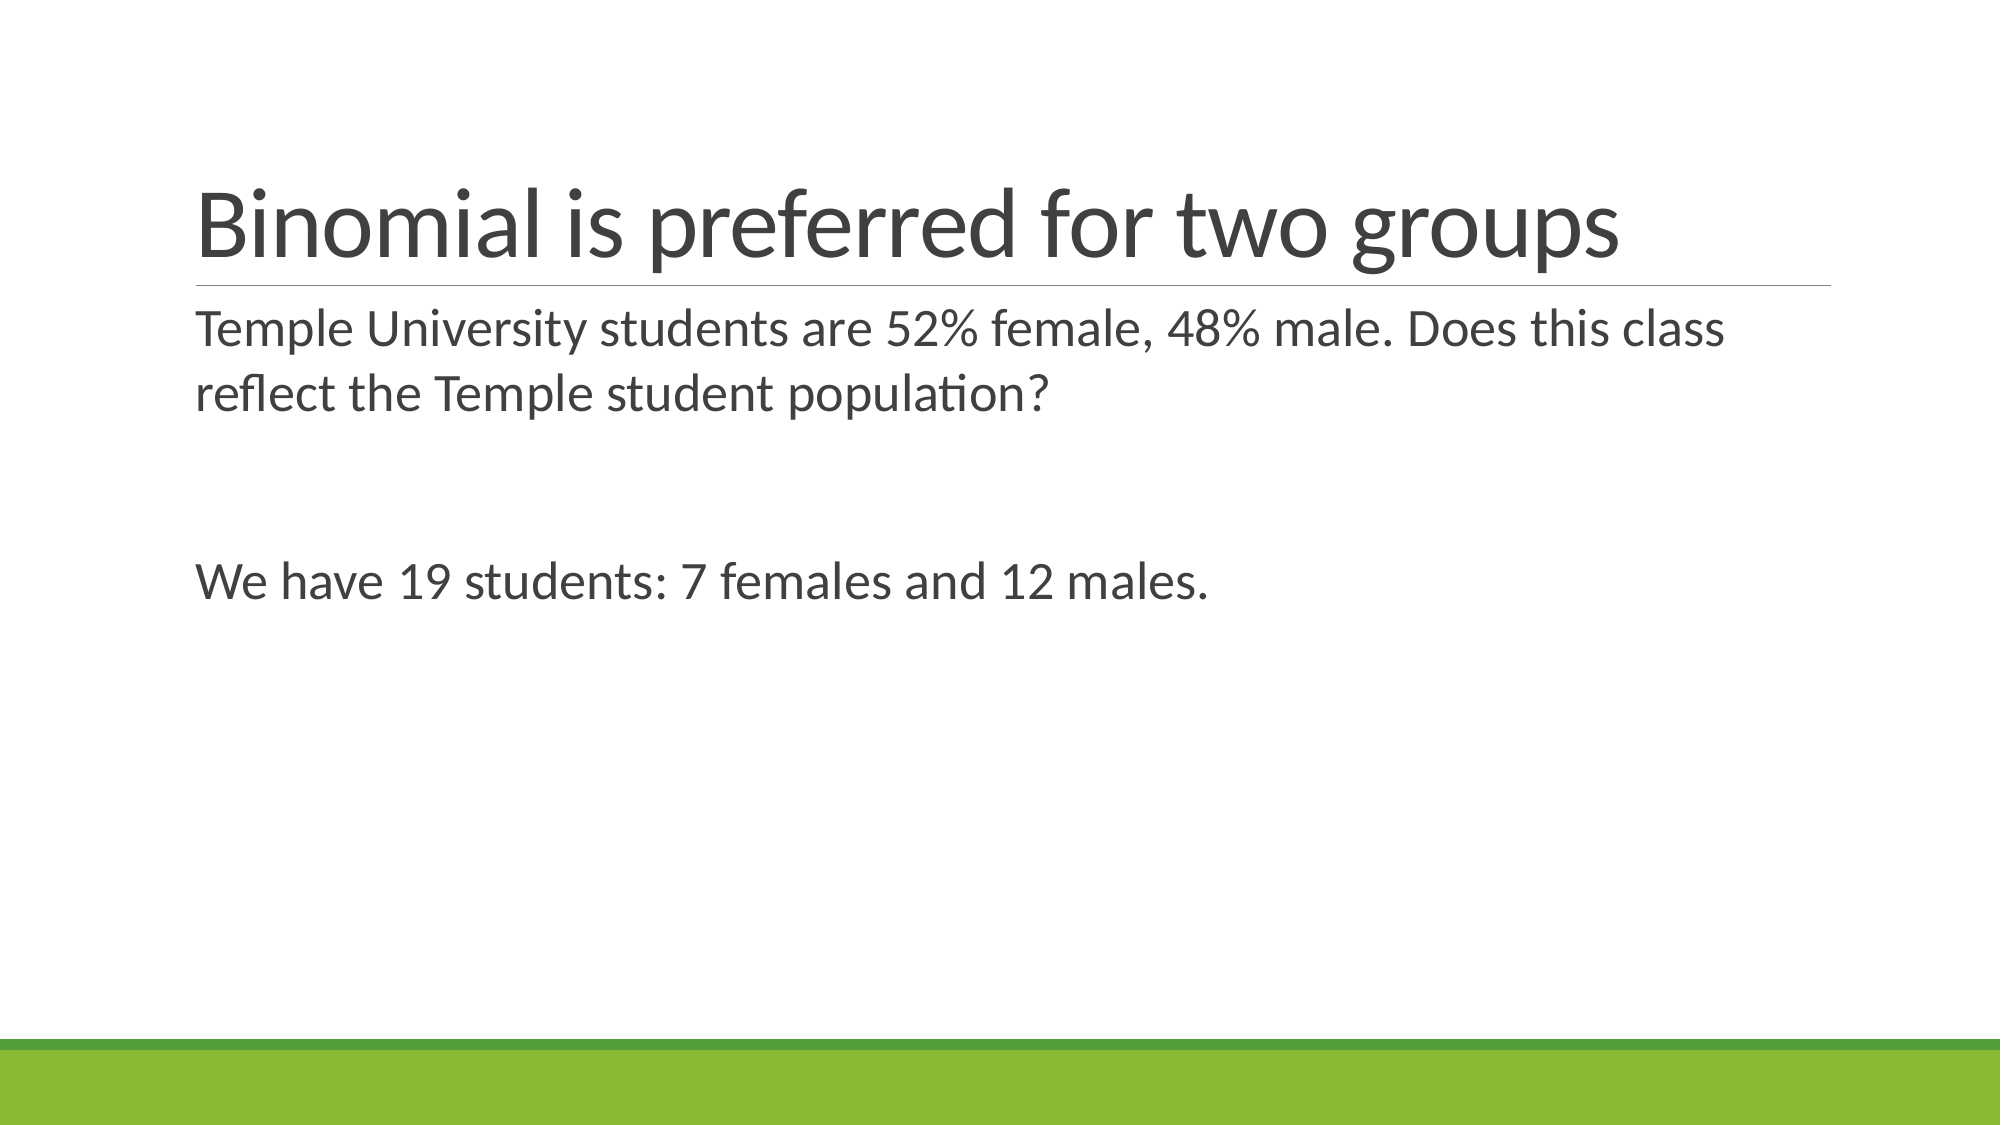

# Binomial is preferred for two groups
Temple University students are 52% female, 48% male. Does this class reflect the Temple student population?

We have 19 students: 7 females and 12 males.